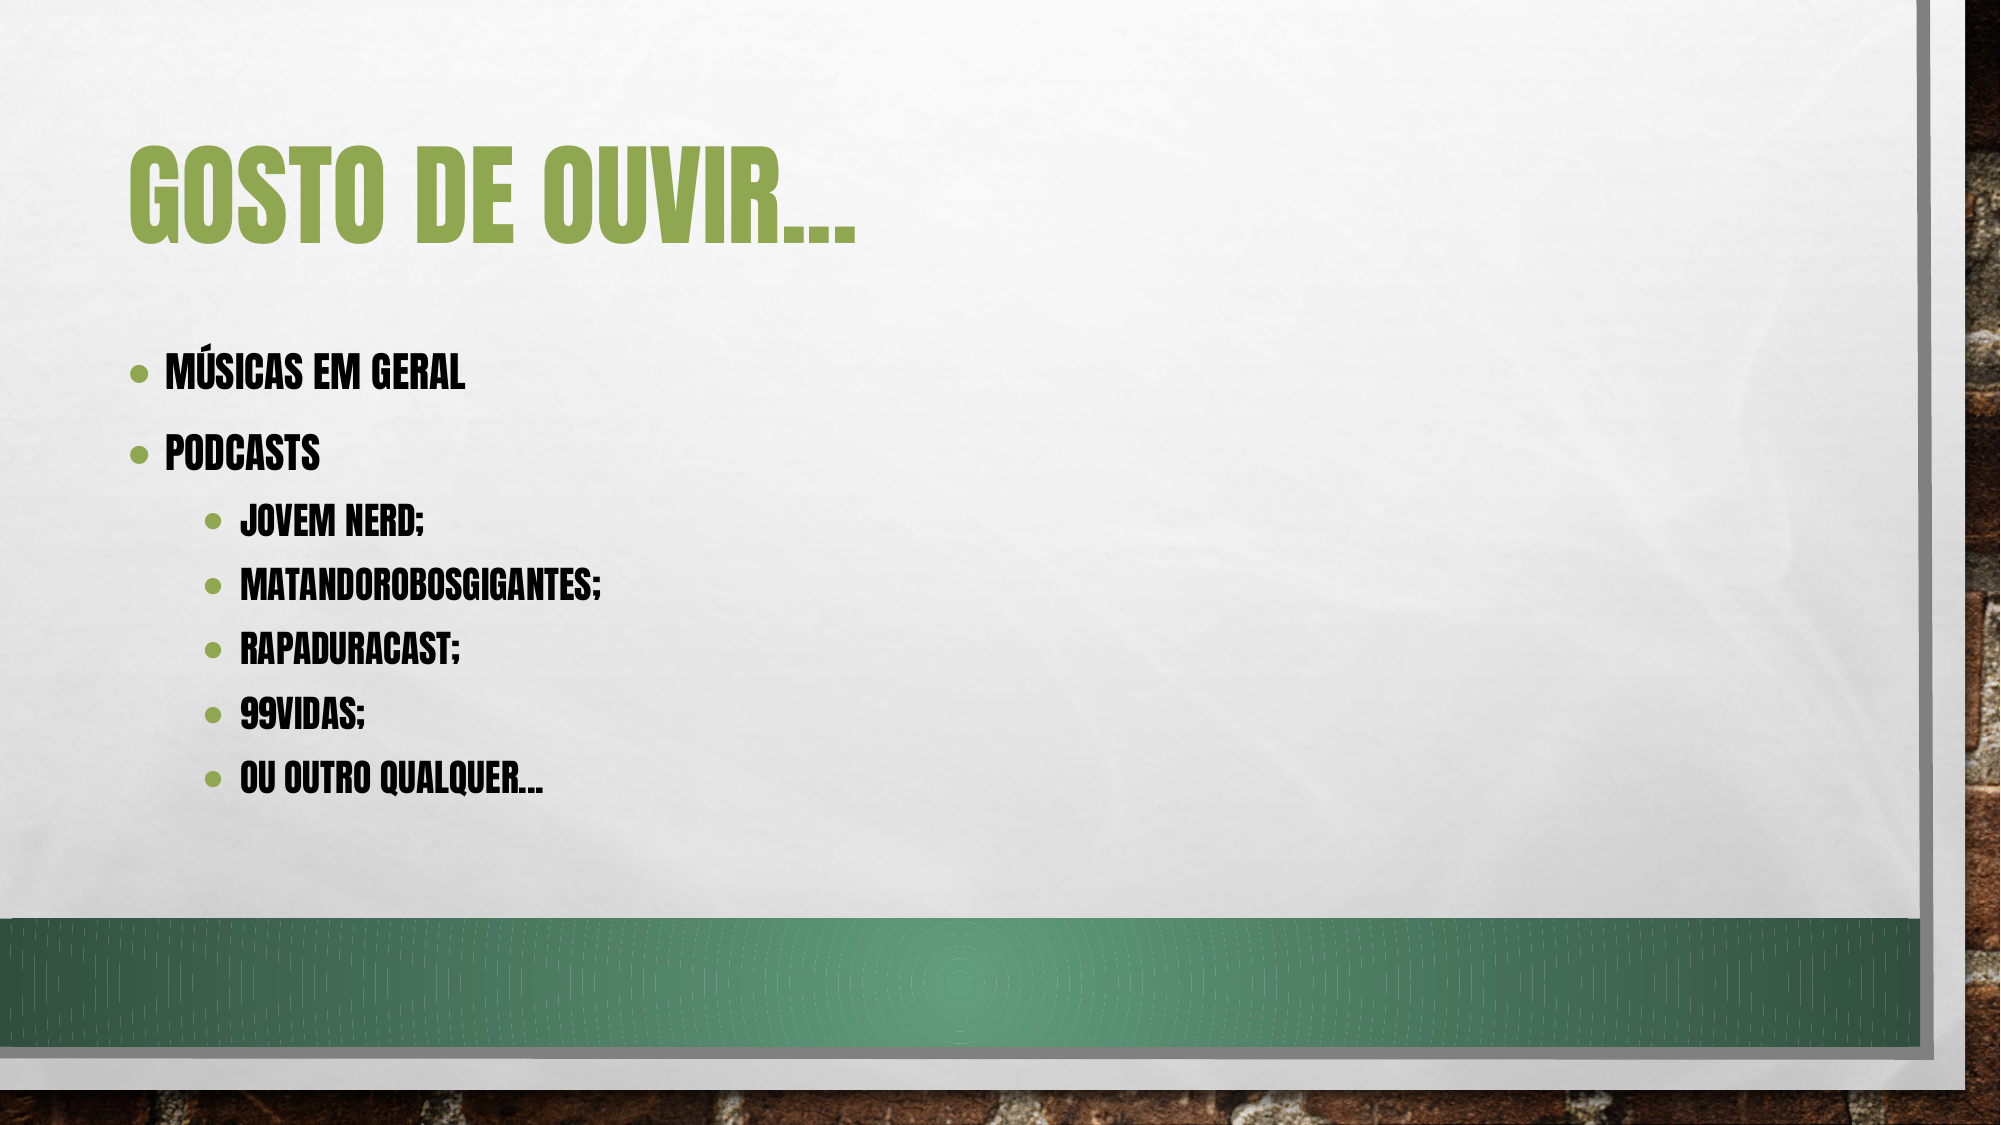

# Gosto de ouvir...
Músicas em geral
Podcasts
Jovem nerd;
matandorobosgigantes;
Rapaduracast;
99vidas;
Ou outro qualquer...